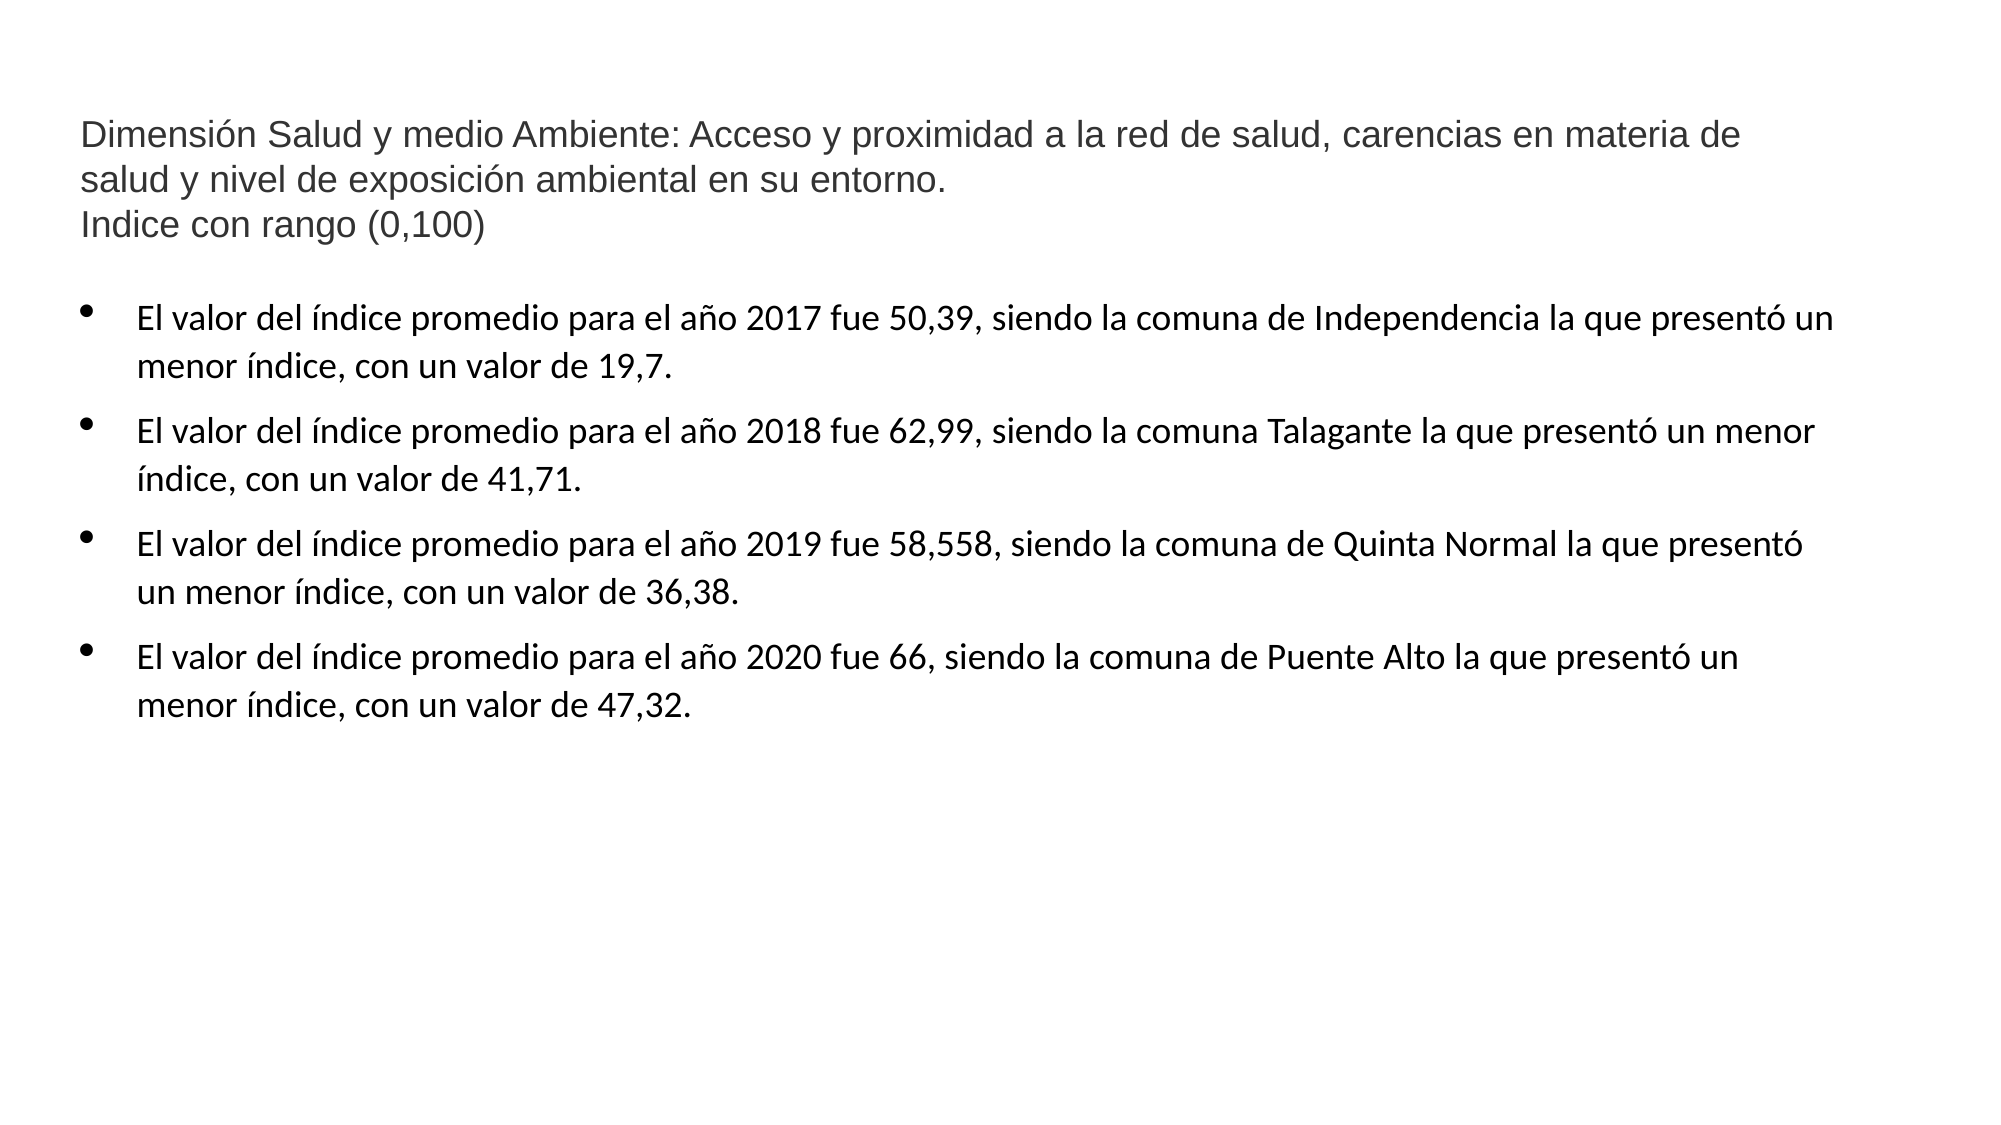

Dimensión Salud y medio Ambiente: Acceso y proximidad a la red de salud, carencias en materia de salud y nivel de exposición ambiental en su entorno.
Indice con rango (0,100)

El valor del índice promedio para el año 2017 fue 50,39, siendo la comuna de Independencia la que presentó un menor índice, con un valor de 19,7.
El valor del índice promedio para el año 2018 fue 62,99, siendo la comuna Talagante la que presentó un menor índice, con un valor de 41,71.
El valor del índice promedio para el año 2019 fue 58,558, siendo la comuna de Quinta Normal la que presentó un menor índice, con un valor de 36,38.
El valor del índice promedio para el año 2020 fue 66, siendo la comuna de Puente Alto la que presentó un menor índice, con un valor de 47,32.